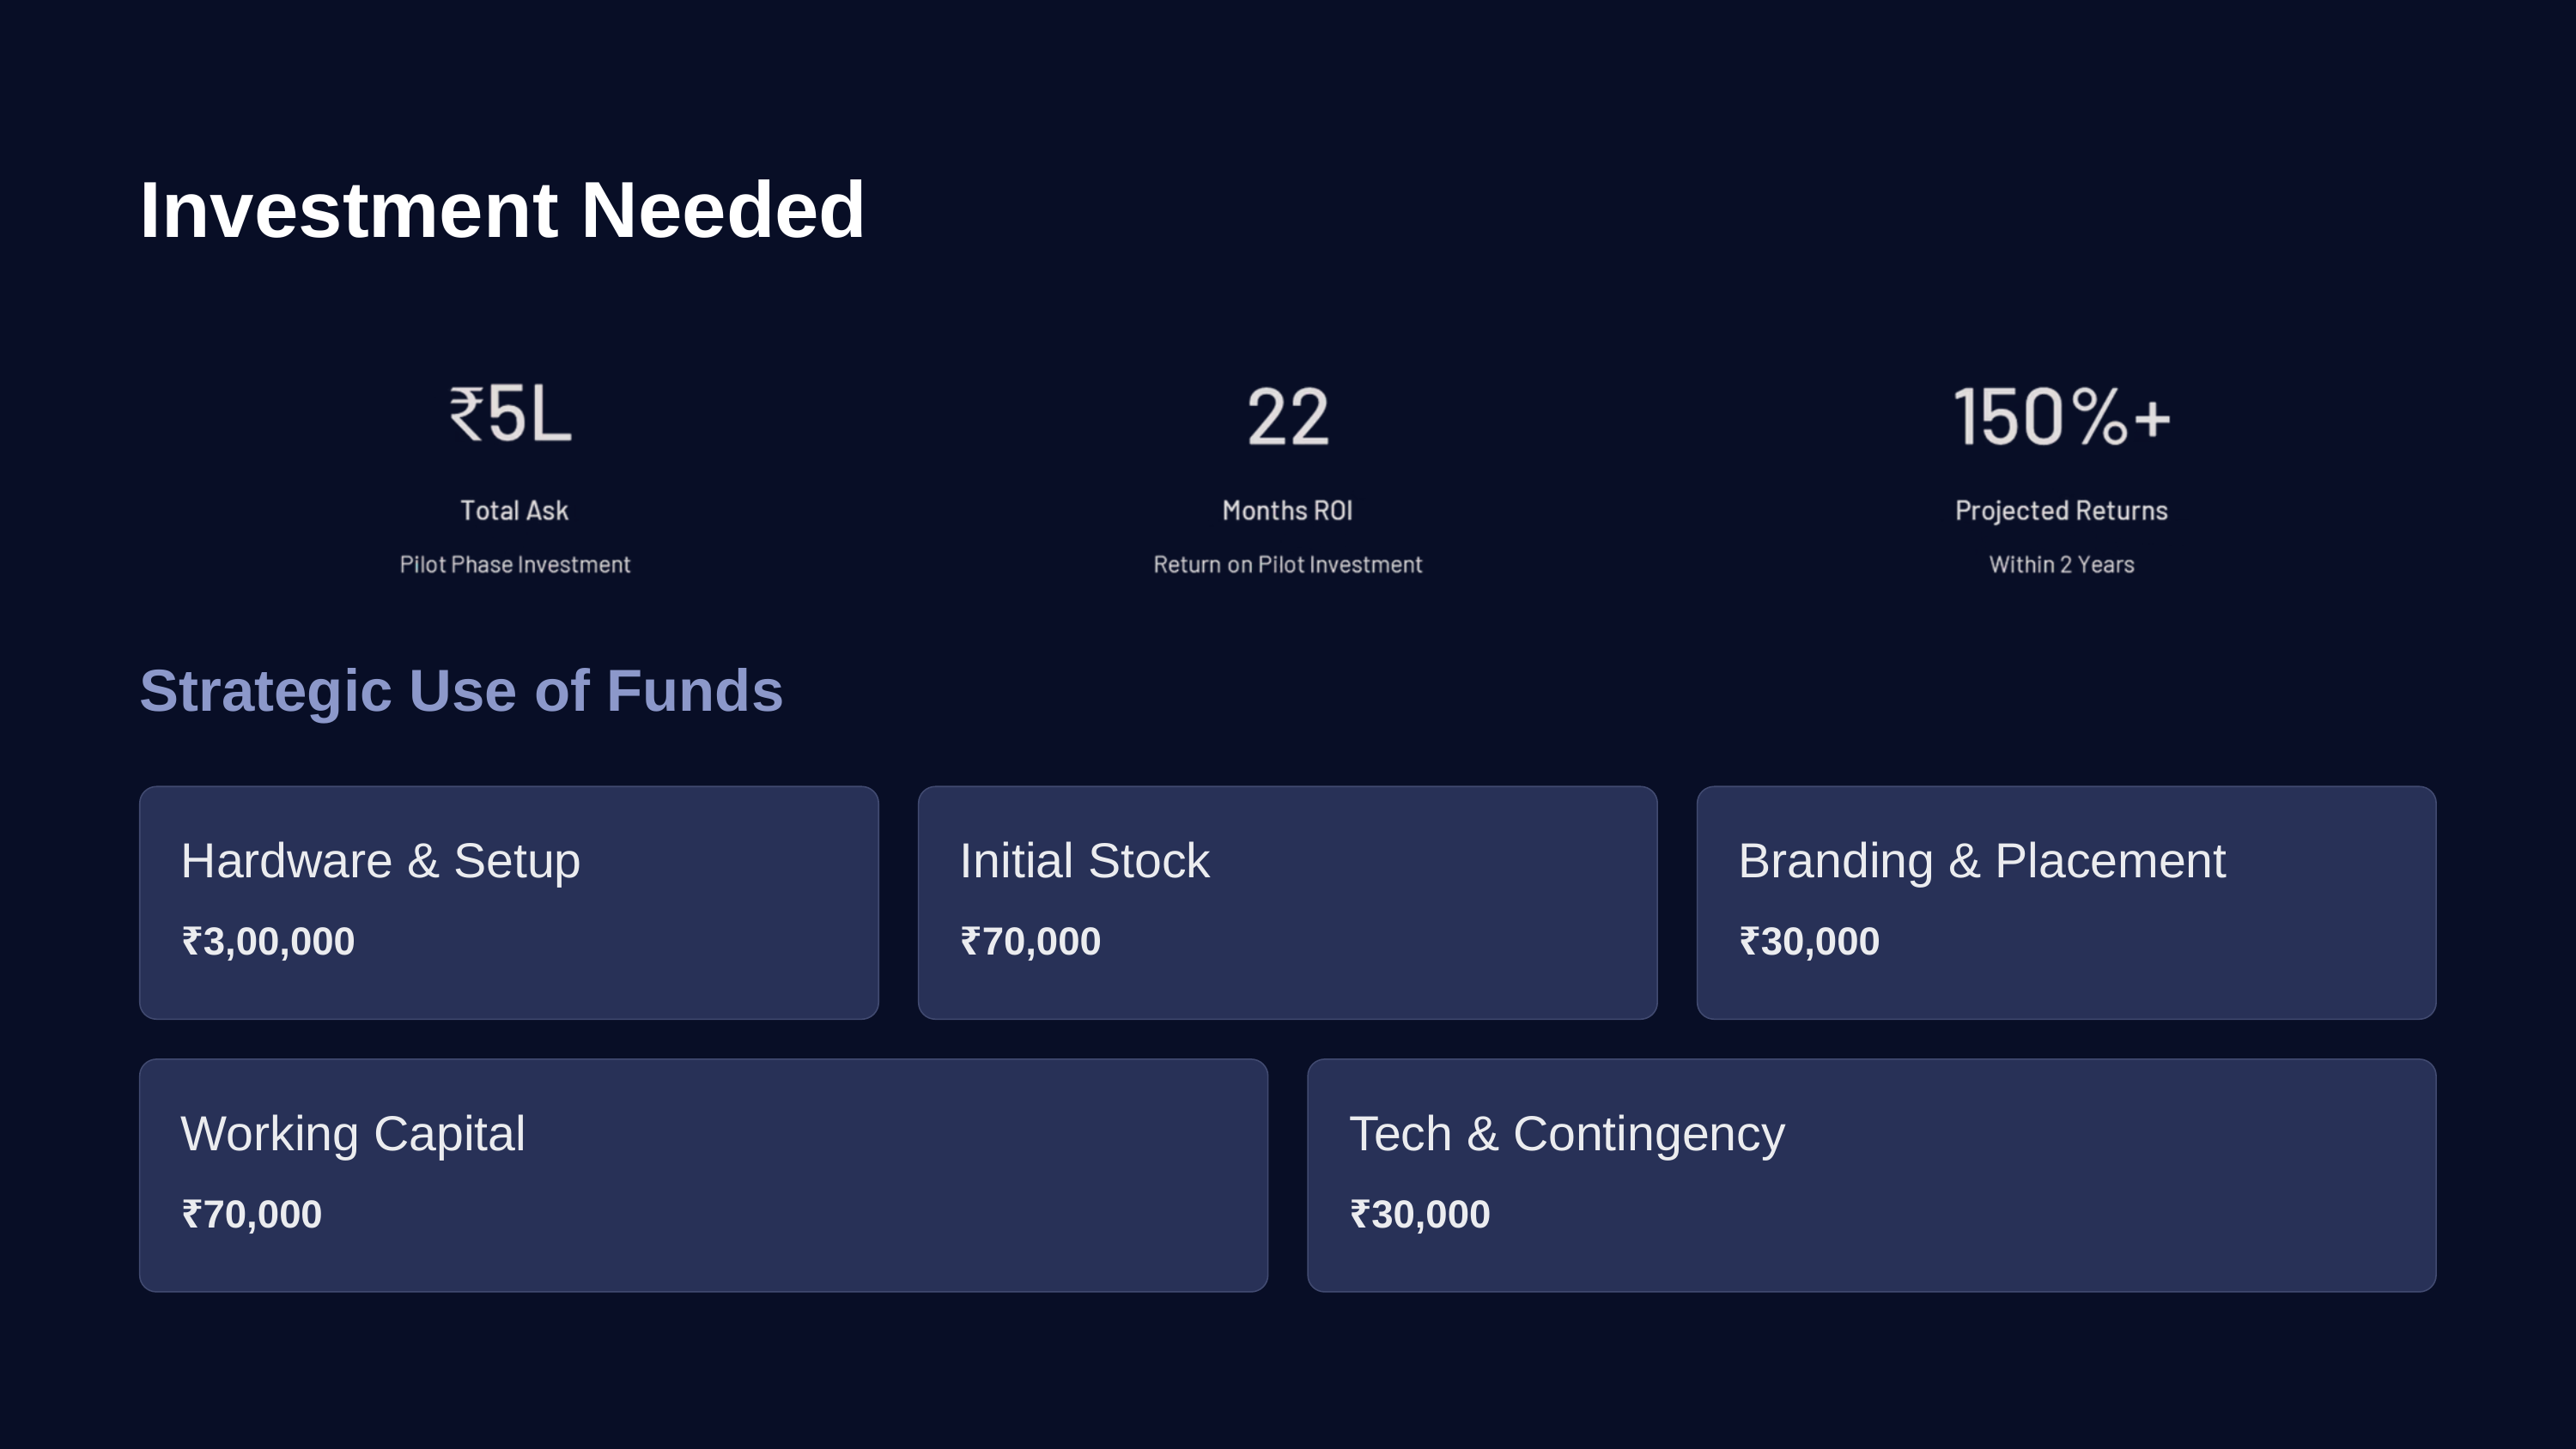

Investment Needed

Strategic Use of Funds

Hardware & Setup
Initial Stock
Branding & Placement
₹3,00,000
₹70,000
₹30,000

Working Capital
Tech & Contingency
₹70,000
₹30,000